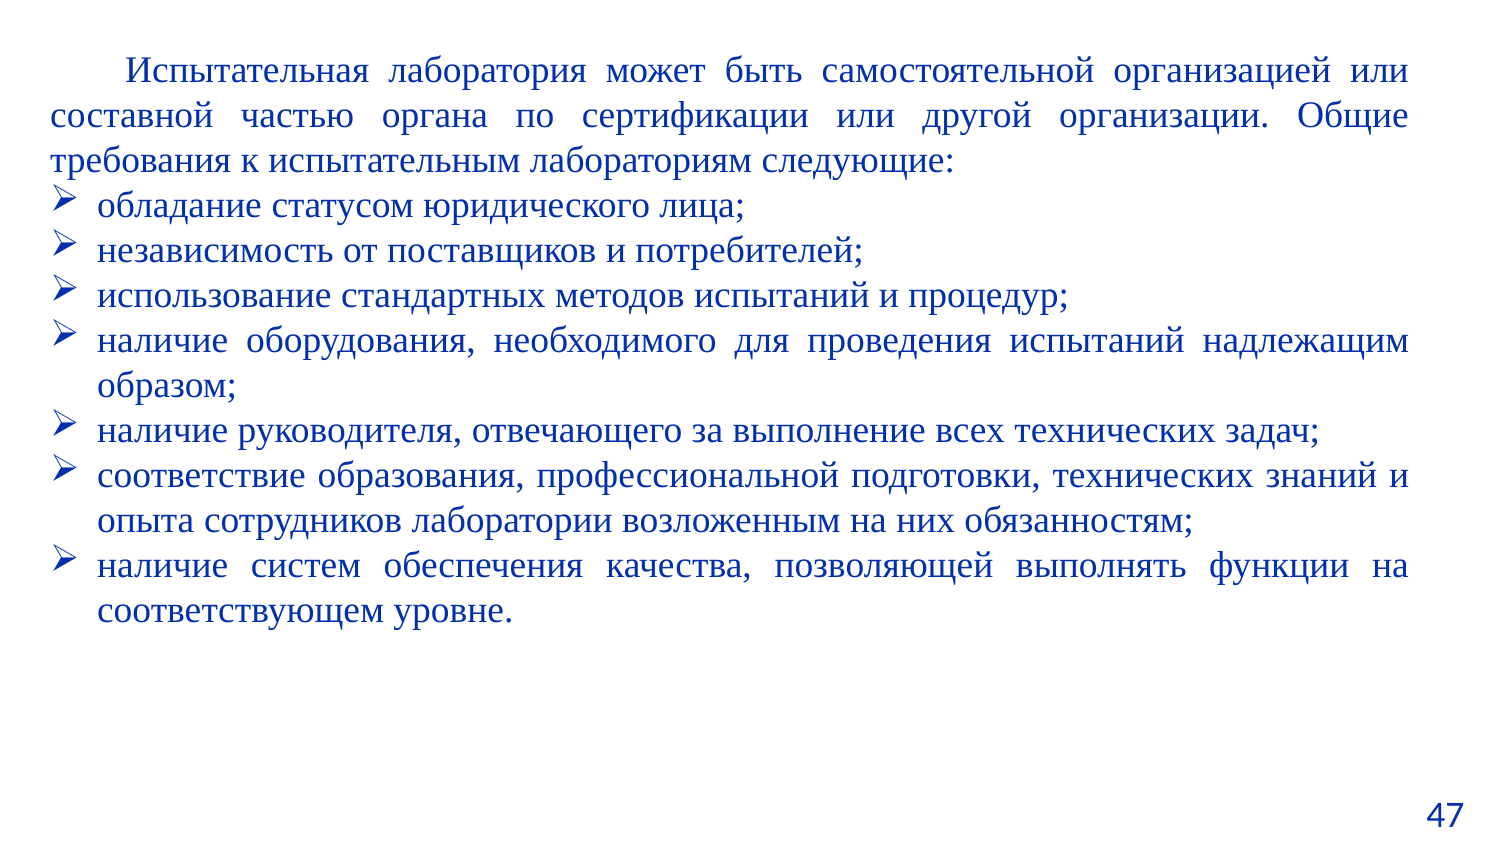

Испытательная лаборатория может быть самостоятельной организацией или составной частью органа по сертификации или другой организации. Общие требования к испытательным лабораториям следующие:
обладание статусом юридического лица;
независимость от поставщиков и потребителей;
использование стандартных методов испытаний и процедур;
наличие оборудования, необходимого для проведения испытаний надлежащим образом;
наличие руководителя, отвечающего за выполнение всех технических задач;
соответствие образования, профессиональной подготовки, технических знаний и опыта сотрудников лаборатории возложенным на них обязанностям;
наличие систем обеспечения качества, позволяющей выполнять функции на соответствующем уровне.

Благодарю за внимание!
# Спасибо за внимание!
www.ifmo.ru
47